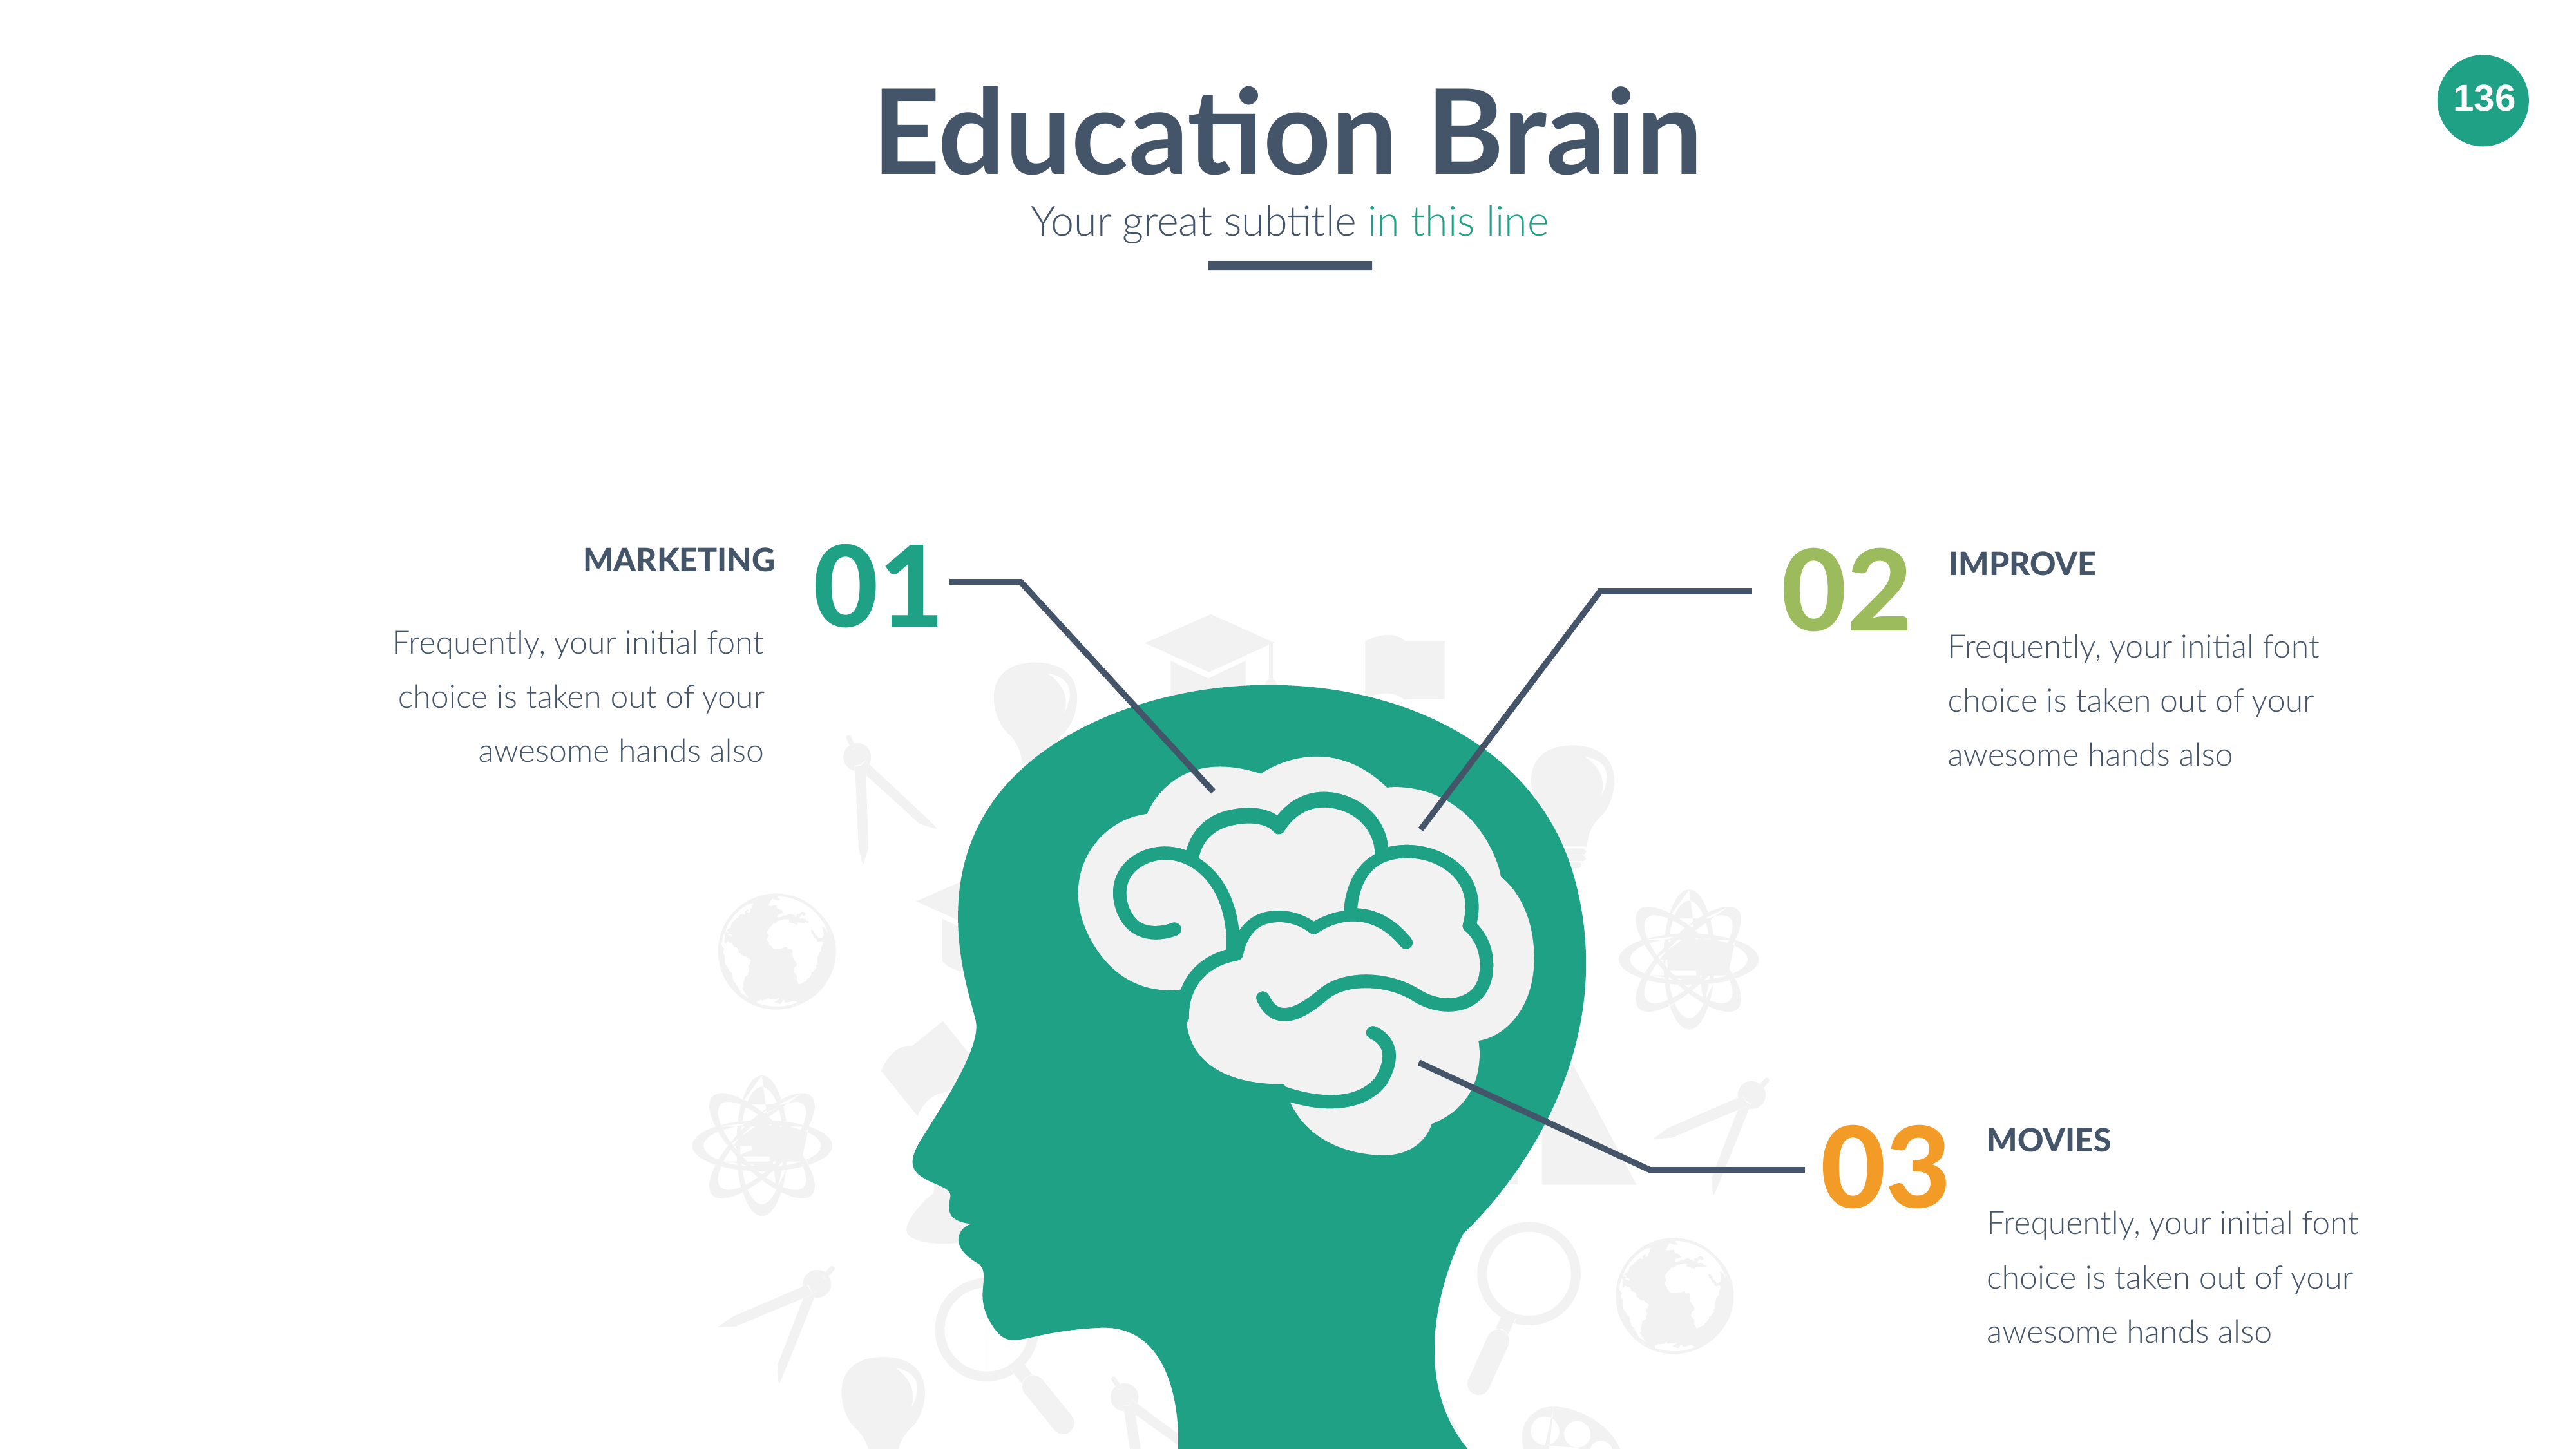

Education Brain
Your great subtitle in this line

01
02
MARKETING
IMPROVE
Frequently, your initial font choice is taken out of your awesome hands also
Frequently, your initial font choice is taken out of your awesome hands also

03
MOVIES
Frequently, your initial font choice is taken out of your awesome hands also